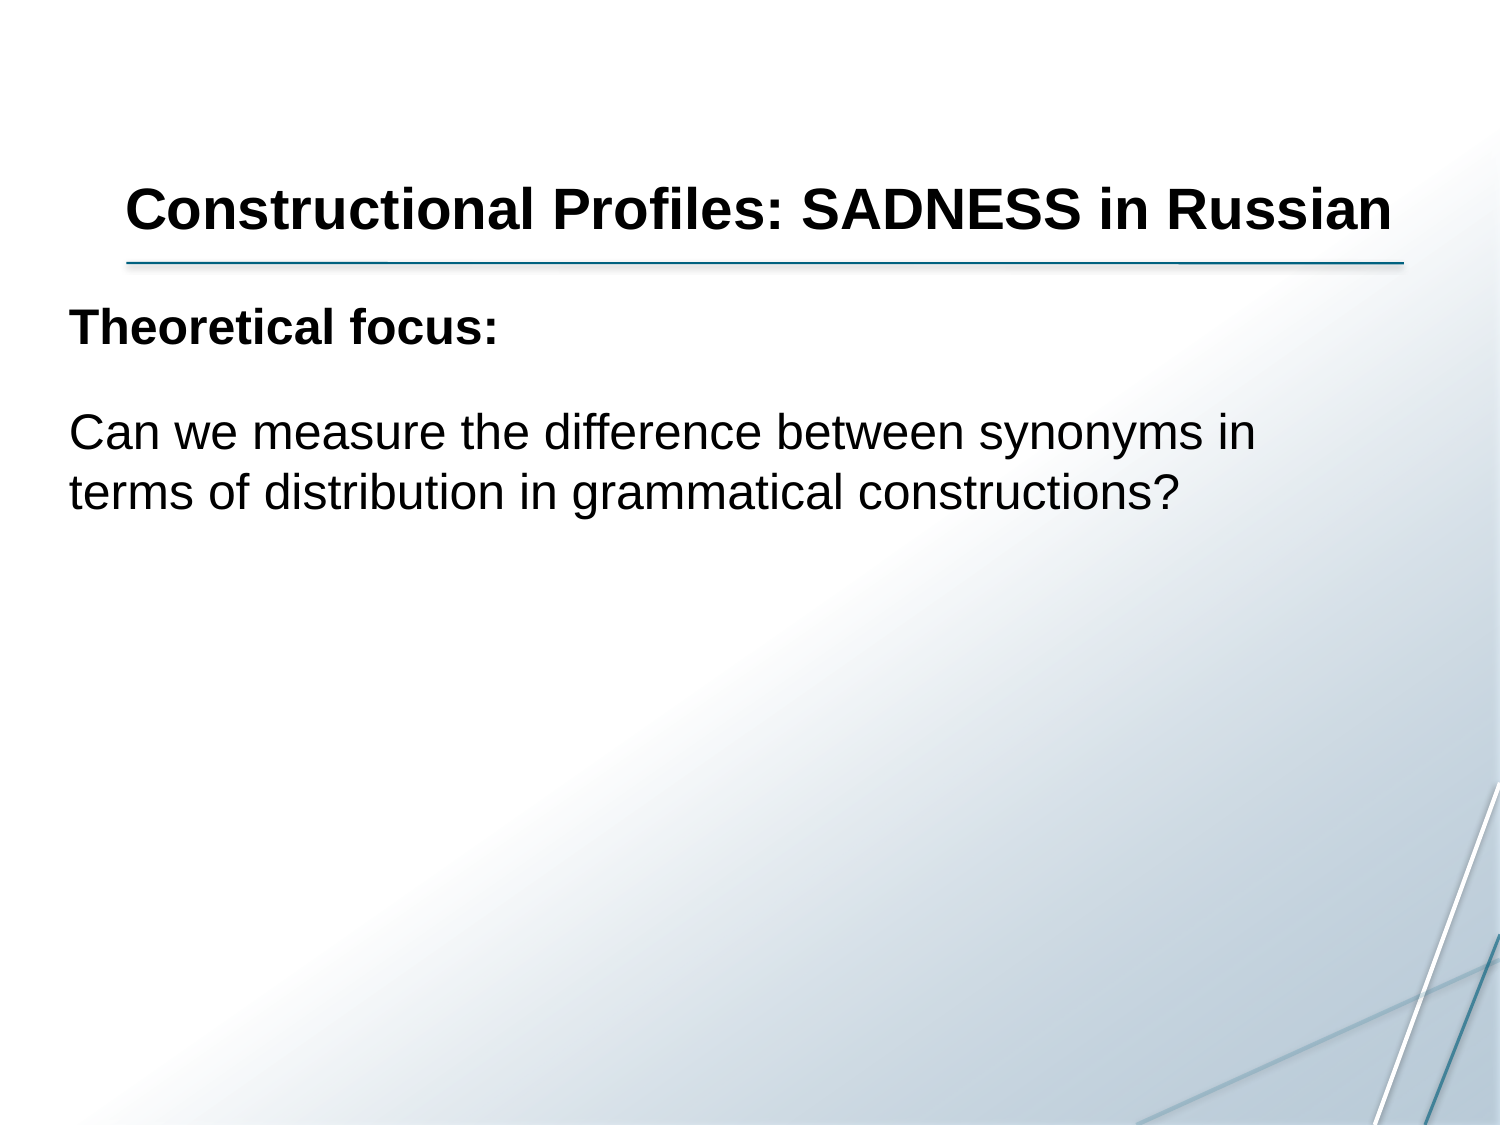

# Constructional Profiles: SADNESS in Russian
Theoretical focus:

Can we measure the difference between synonyms in terms of distribution in grammatical constructions?